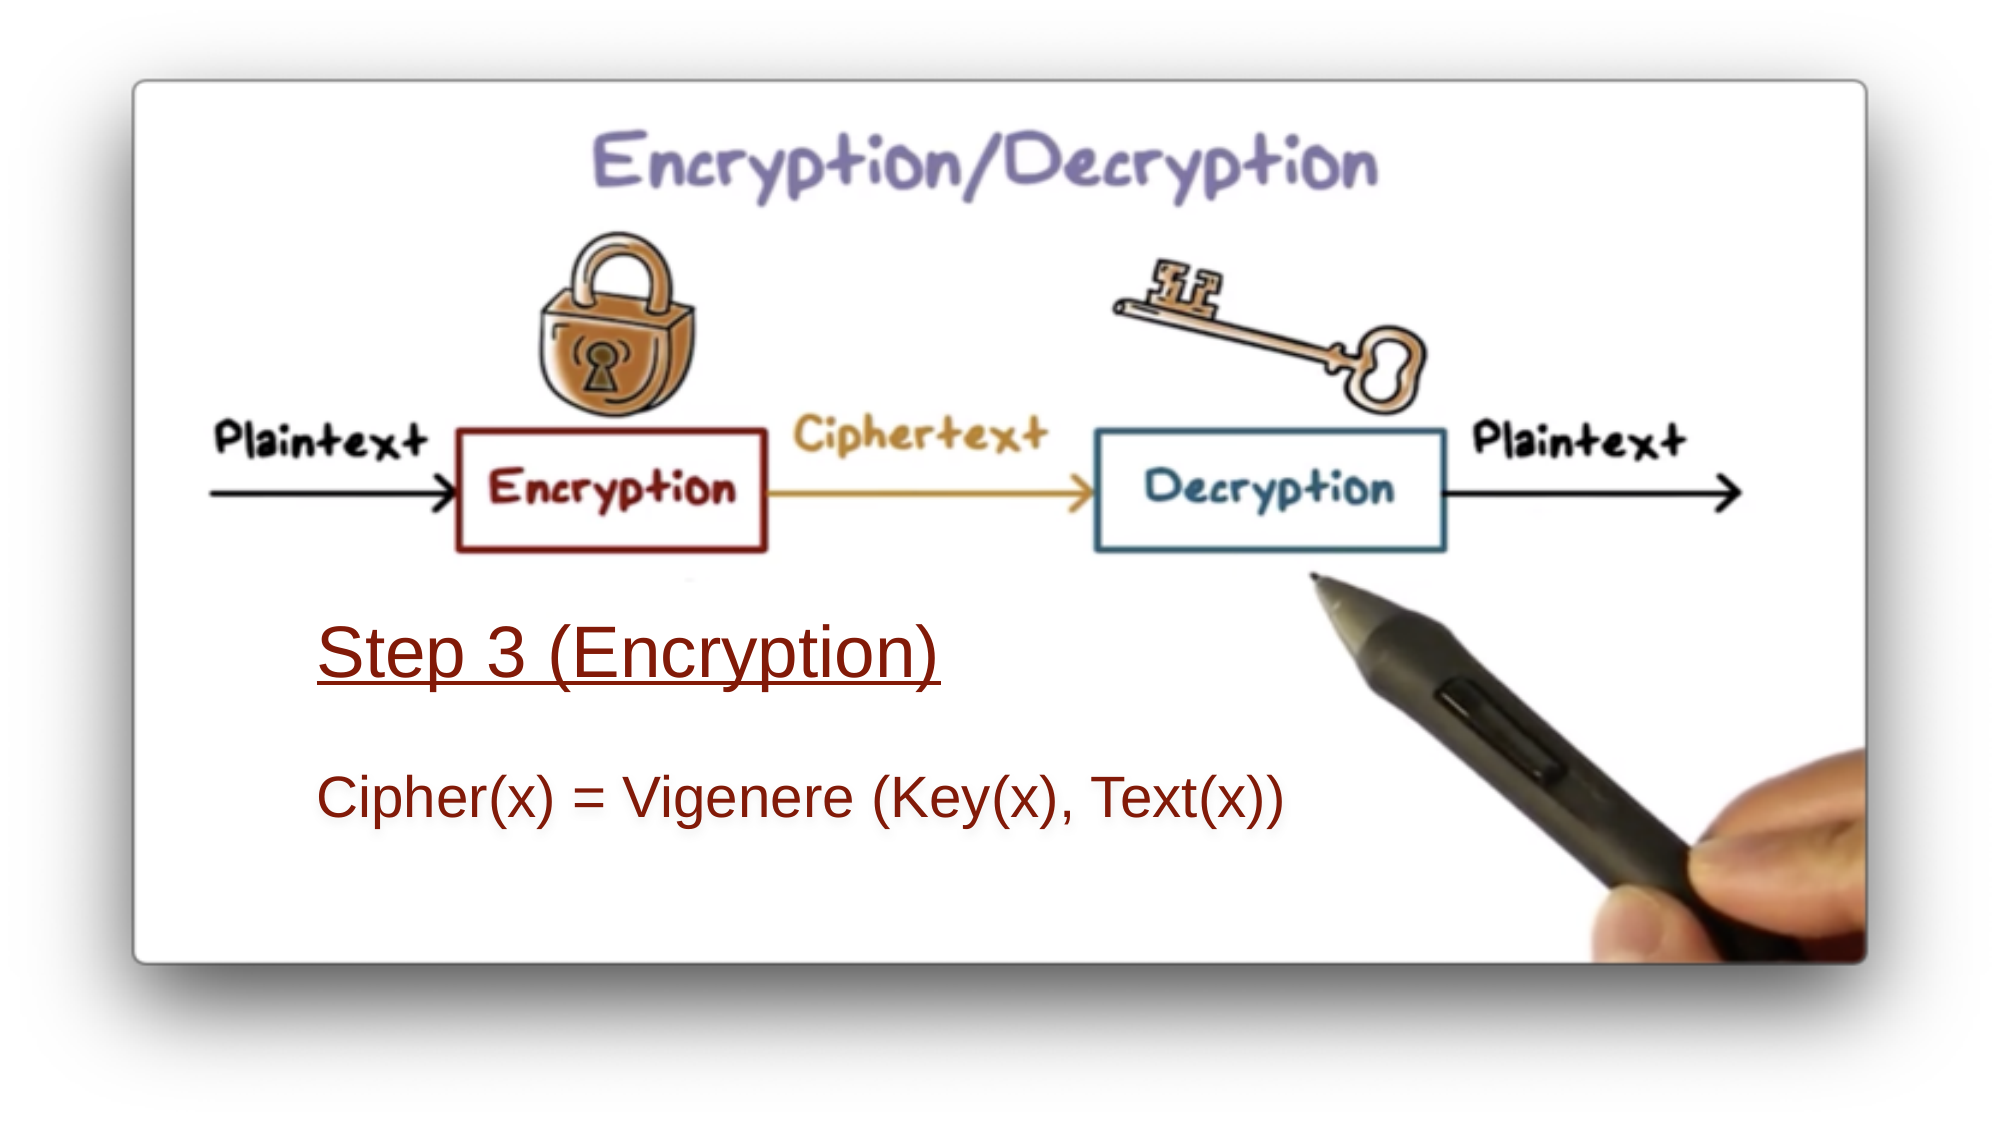

Step 3 (Encryption)

Cipher(x) = Vigenere (Key(x), Text(x))